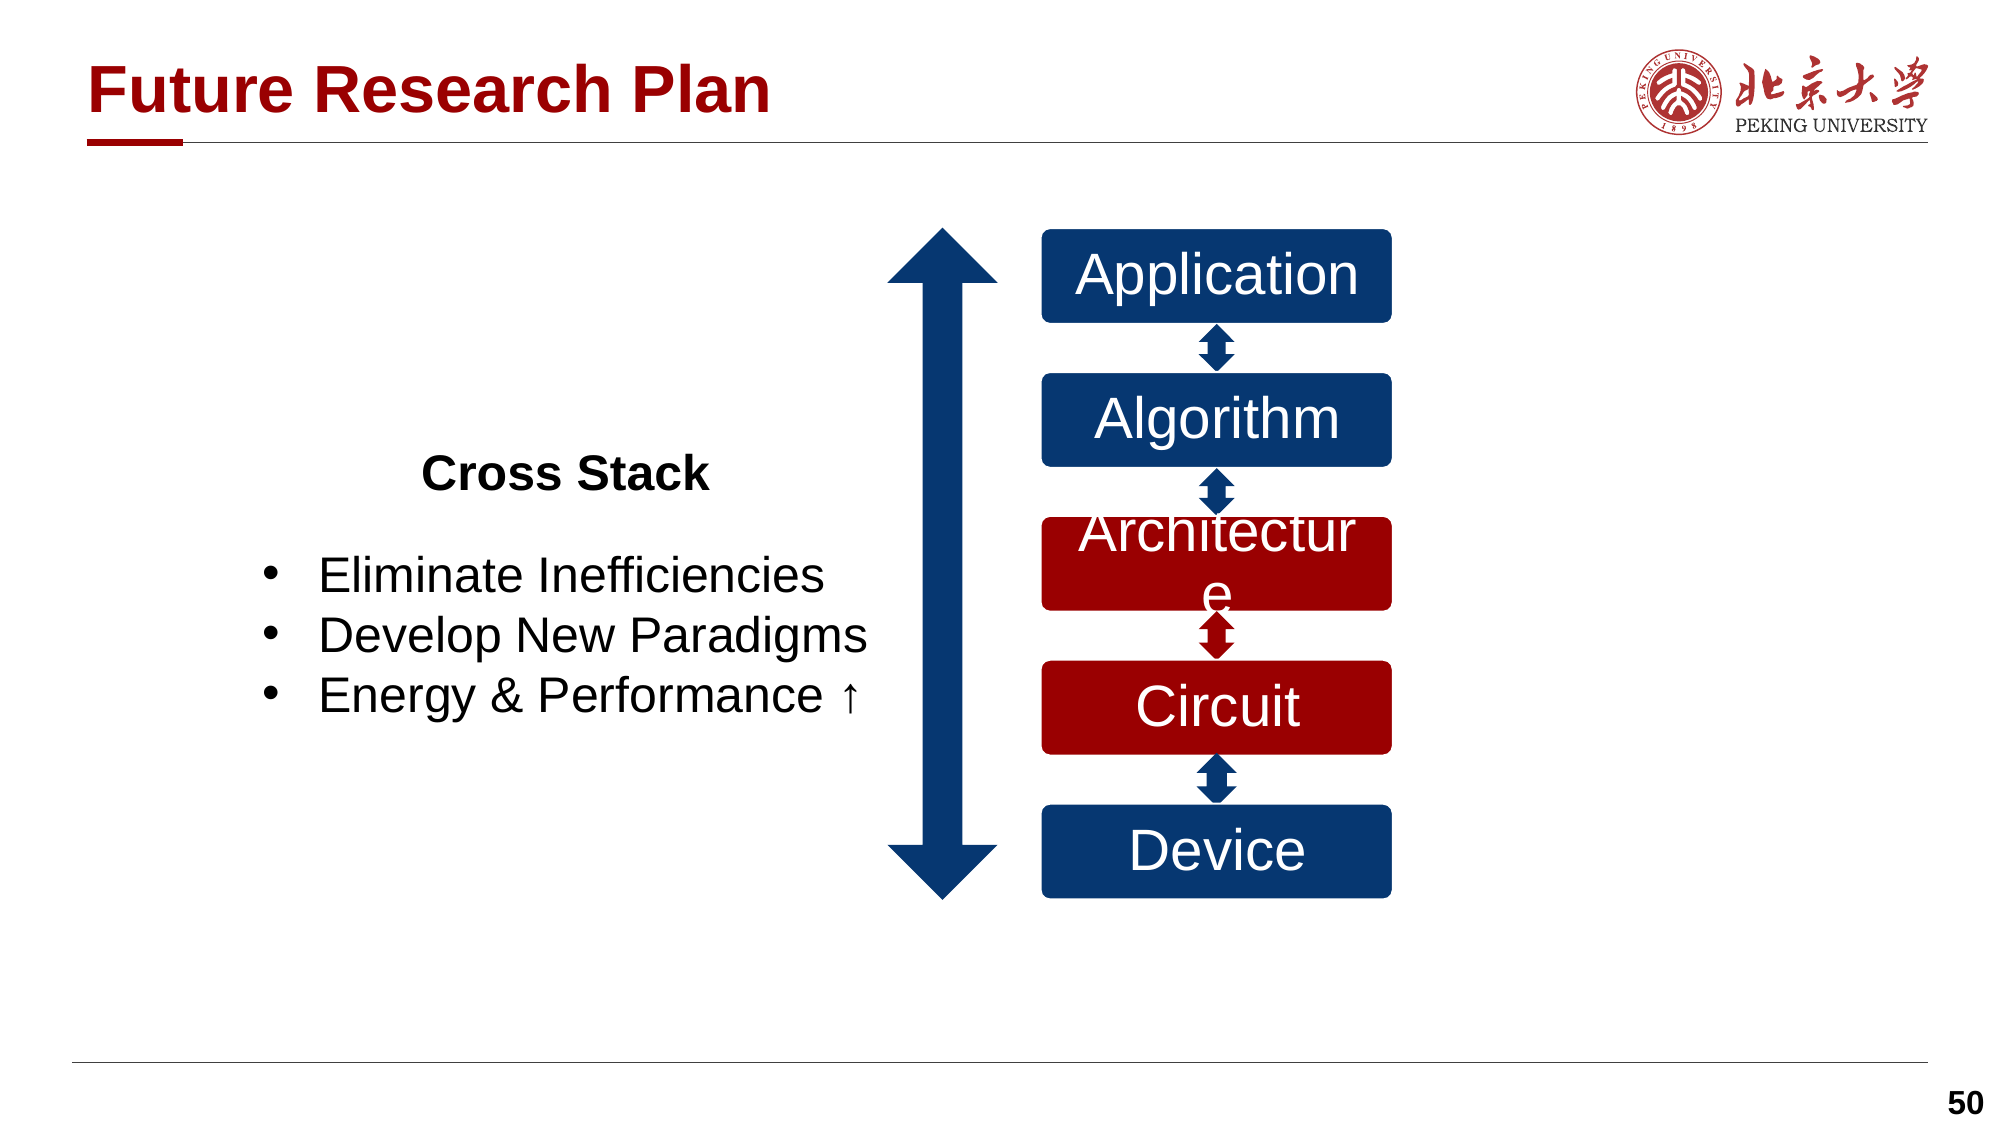

# Future Research Plan

Application

Algorithm

Architecture

Circuit

Device
Cross Stack
Eliminate Inefficiencies
Develop New Paradigms
Energy & Performance ↑
50